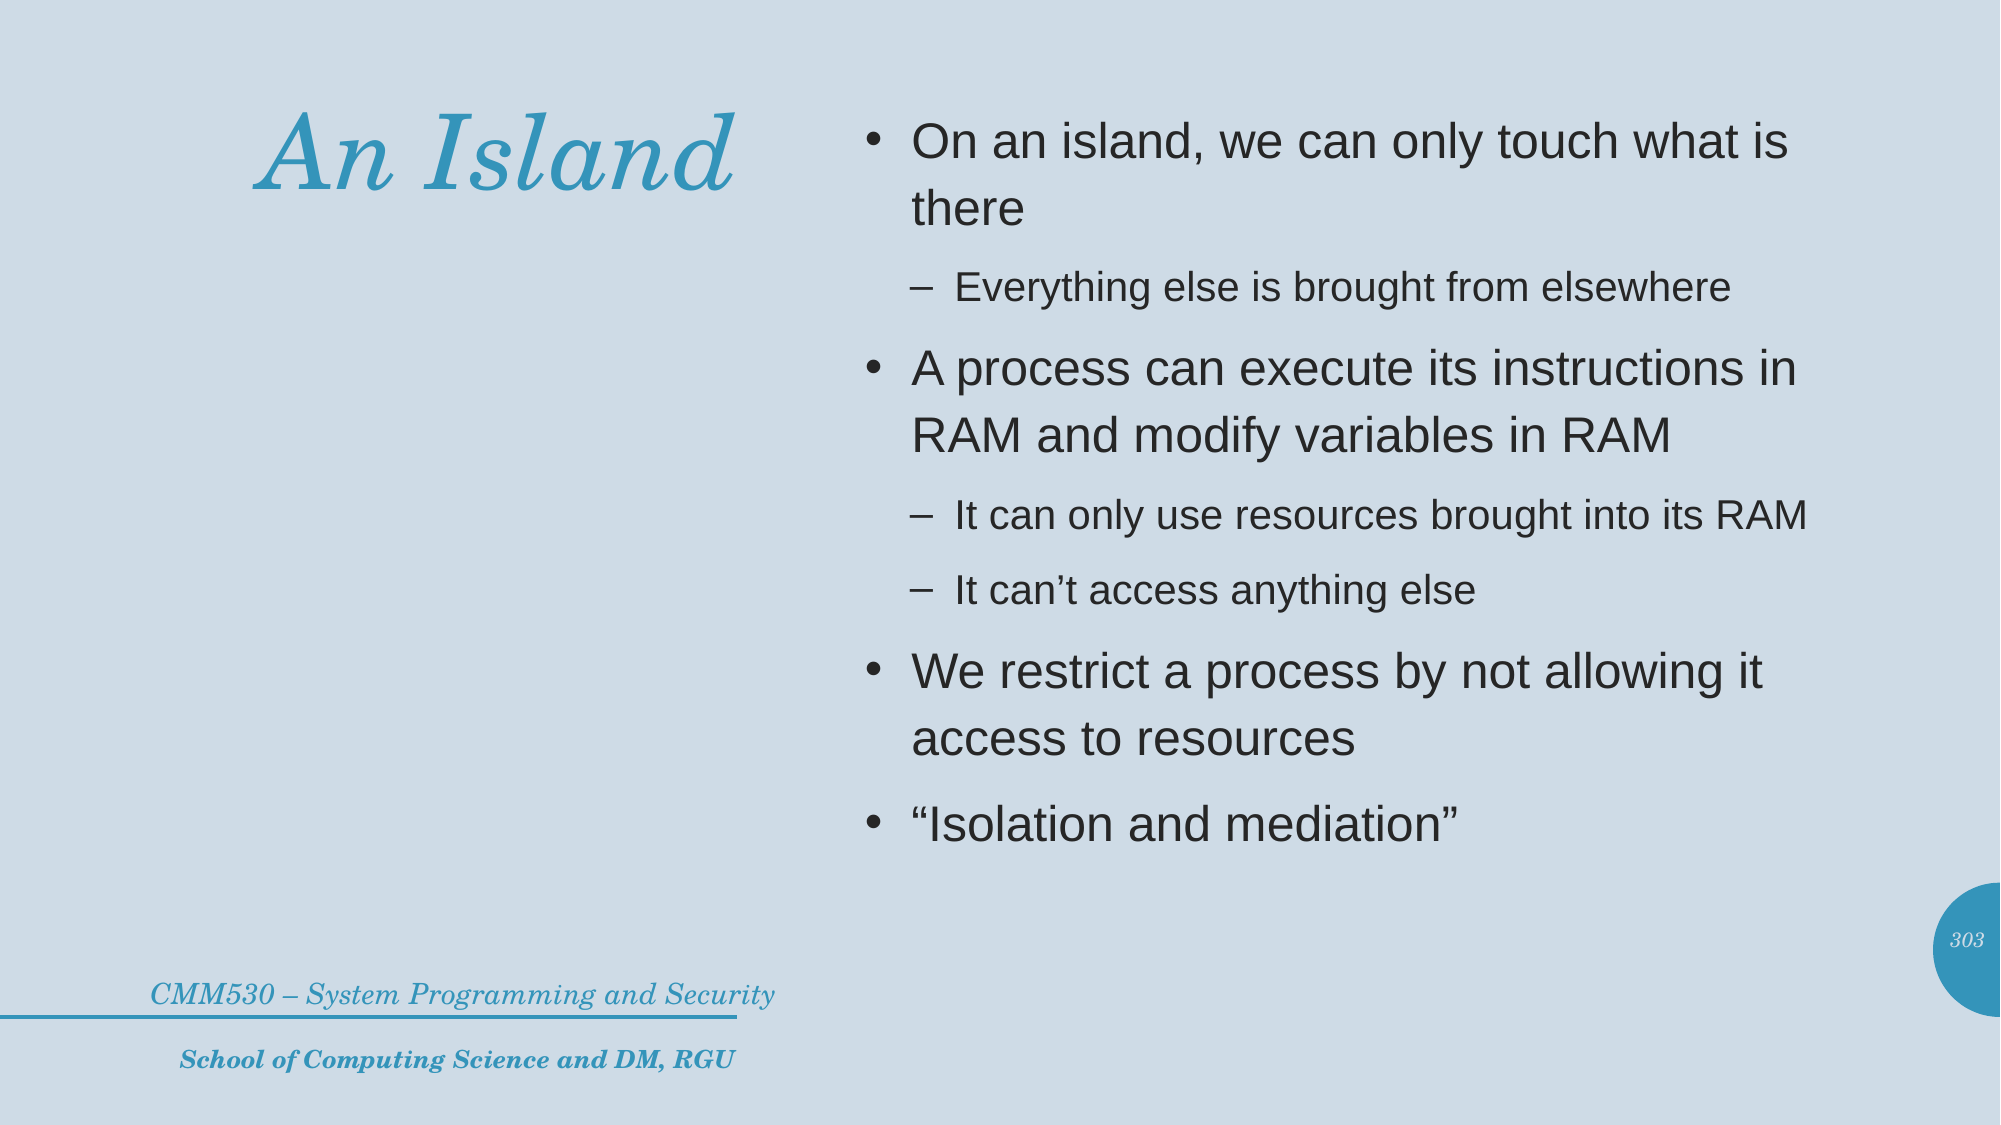

# An Island
On an island, we can only touch what is there
Everything else is brought from elsewhere
A process can execute its instructions in RAM and modify variables in RAM
It can only use resources brought into its RAM
It can’t access anything else
We restrict a process by not allowing it access to resources
“Isolation and mediation”

303